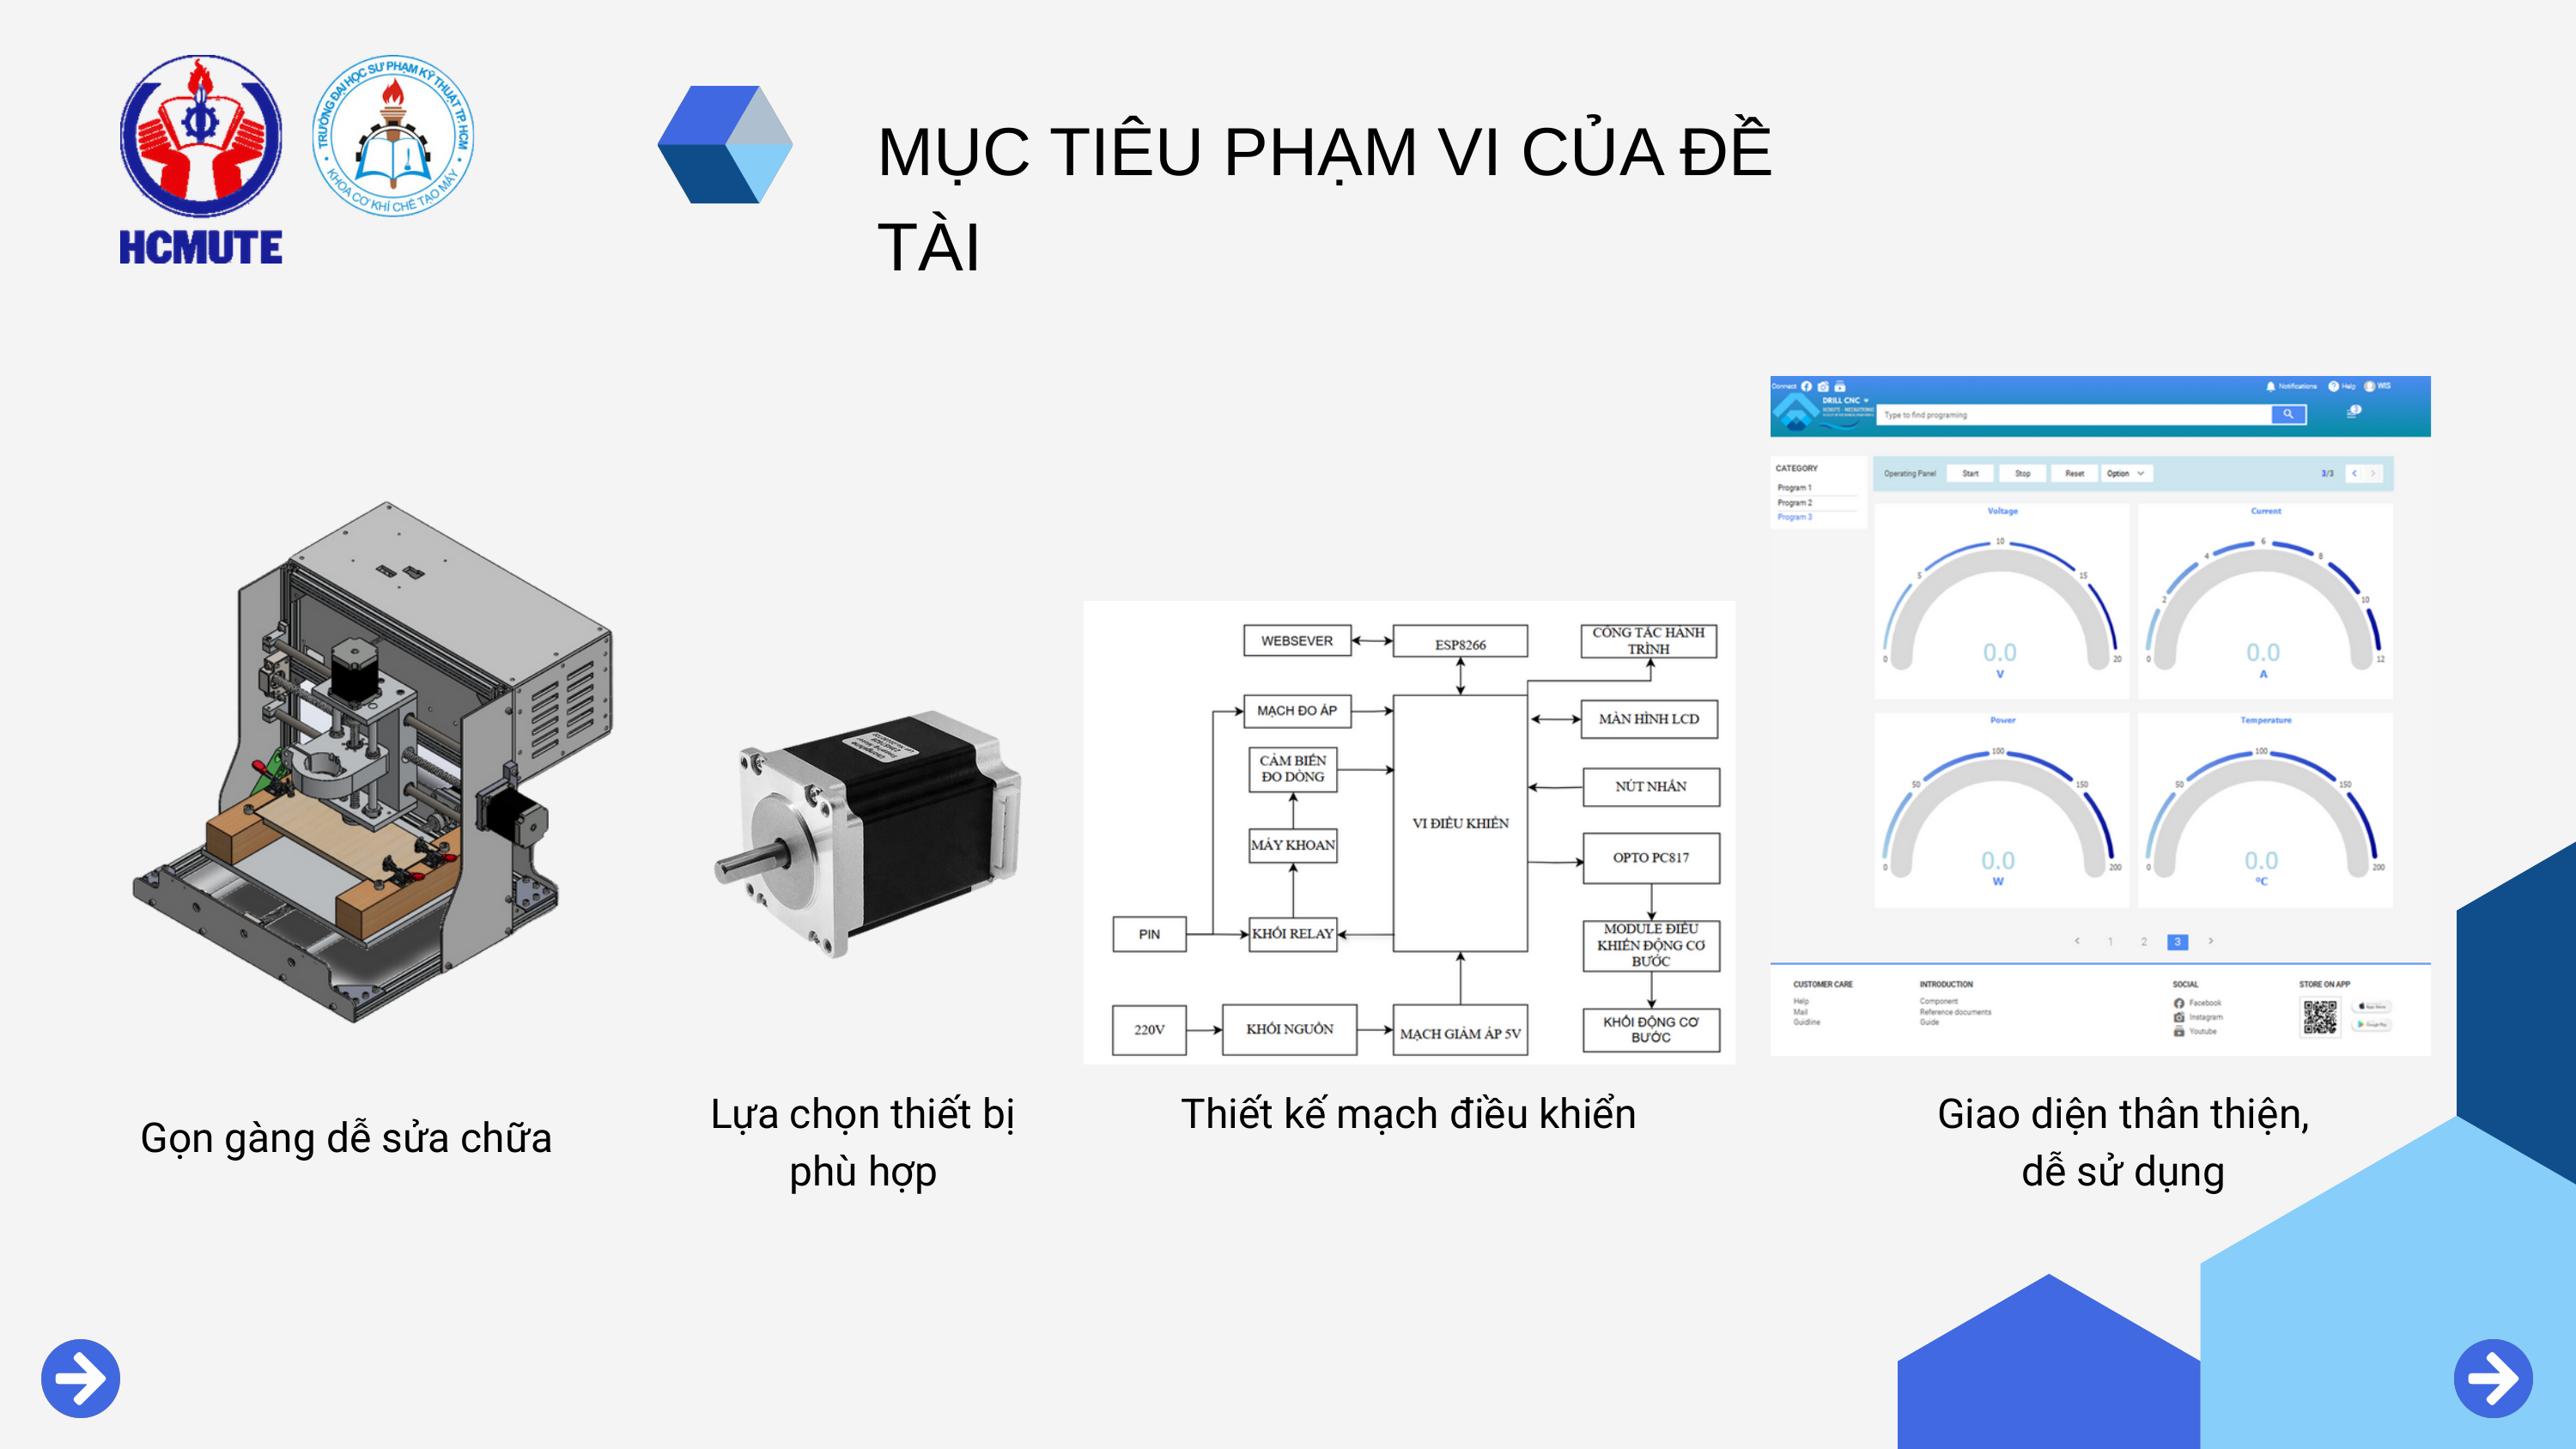

MỤC TIÊU PHẠM VI CỦA ĐỀ TÀI

Lựa chọn thiết bị phù hợp
Thiết kế mạch điều khiển
Giao diện thân thiện, dễ sử dụng
Gọn gàng dễ sửa chữa